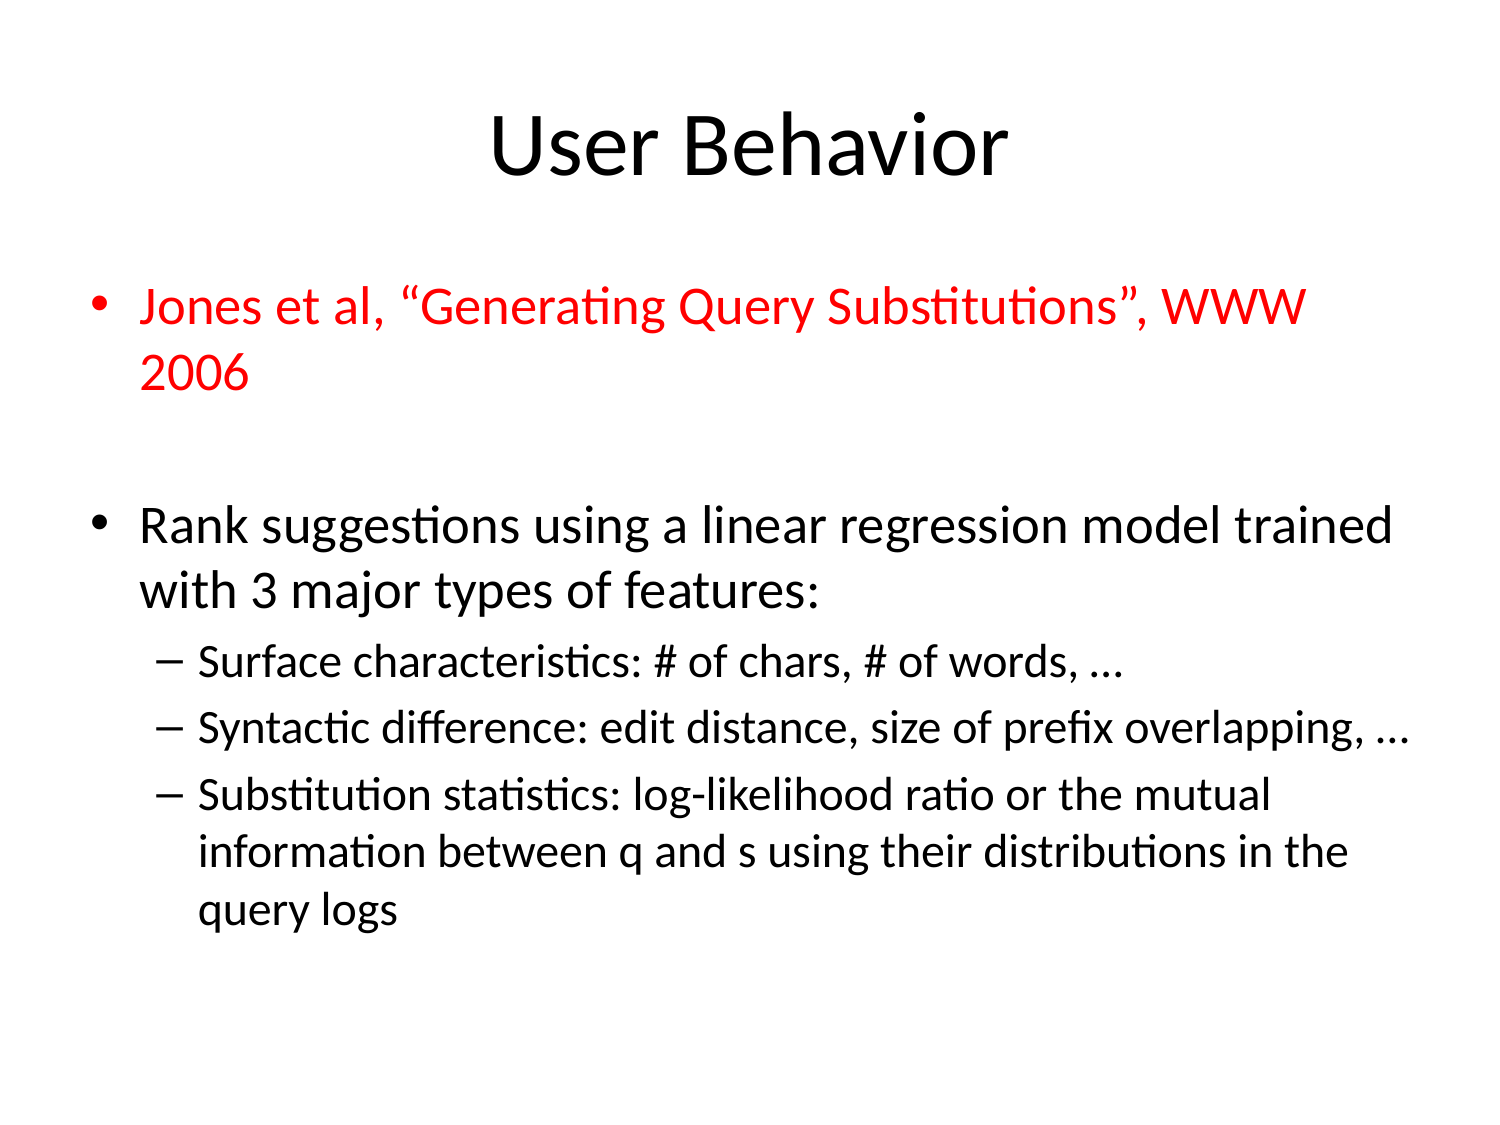

# User Behavior
Jones et al, “Generating Query Substitutions”, WWW 2006

Rank suggestions using a linear regression model trained with 3 major types of features:
Surface characteristics: # of chars, # of words, …
Syntactic difference: edit distance, size of prefix overlapping, …
Substitution statistics: log-likelihood ratio or the mutual information between q and s using their distributions in the query logs